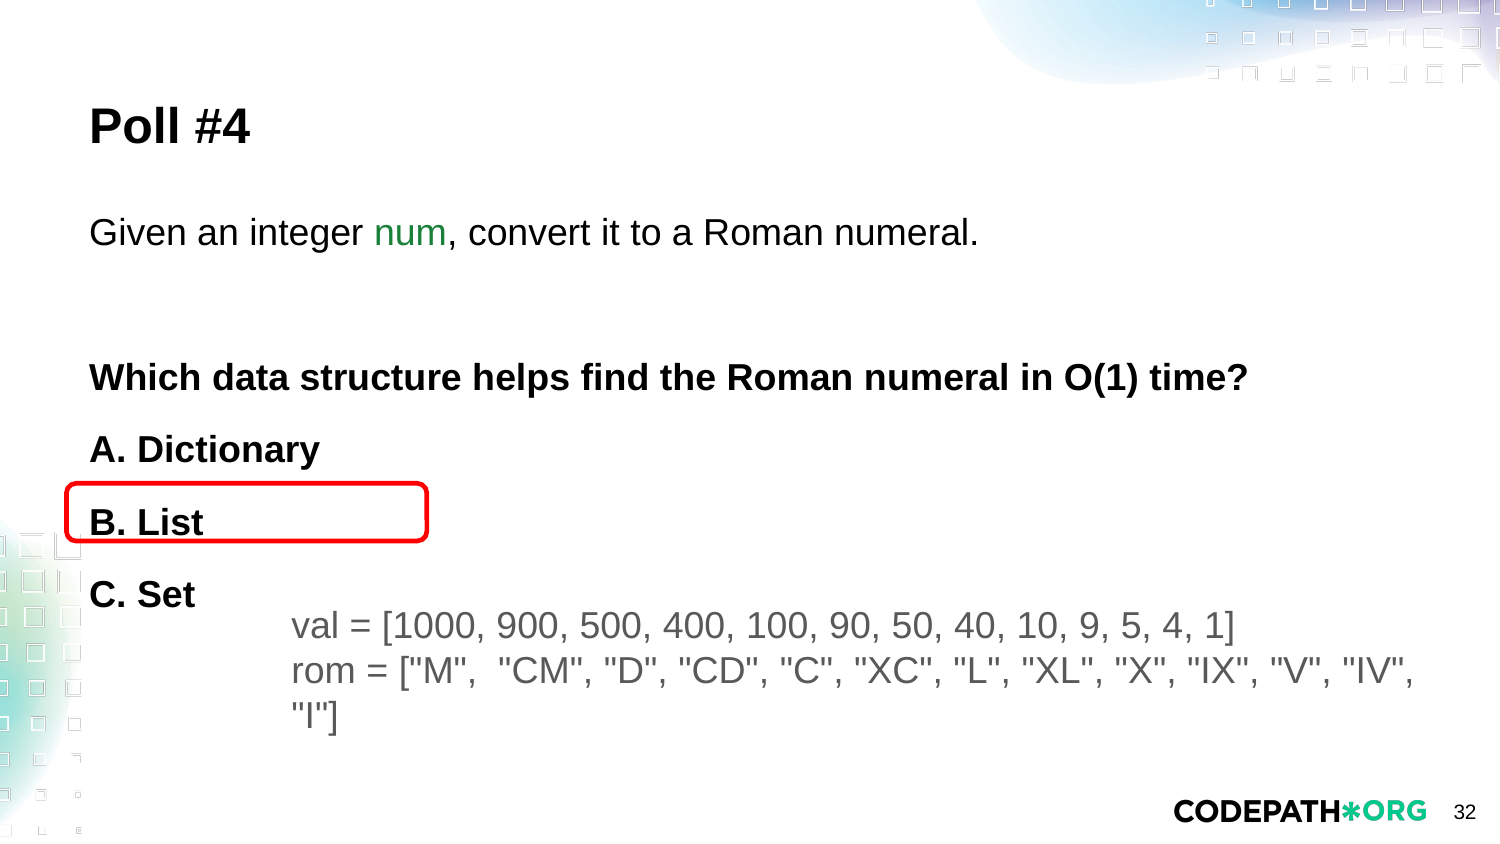

# Poll #4
Given an integer num, convert it to a Roman numeral.

Which data structure helps find the Roman numeral in O(1) time?
A. Dictionary
B. List
C. Set

val = [1000, 900, 500, 400, 100, 90, 50, 40, 10, 9, 5, 4, 1]
rom = ["M",  "CM", "D", "CD", "C", "XC", "L", "XL", "X", "IX", "V", "IV", "I"]

32